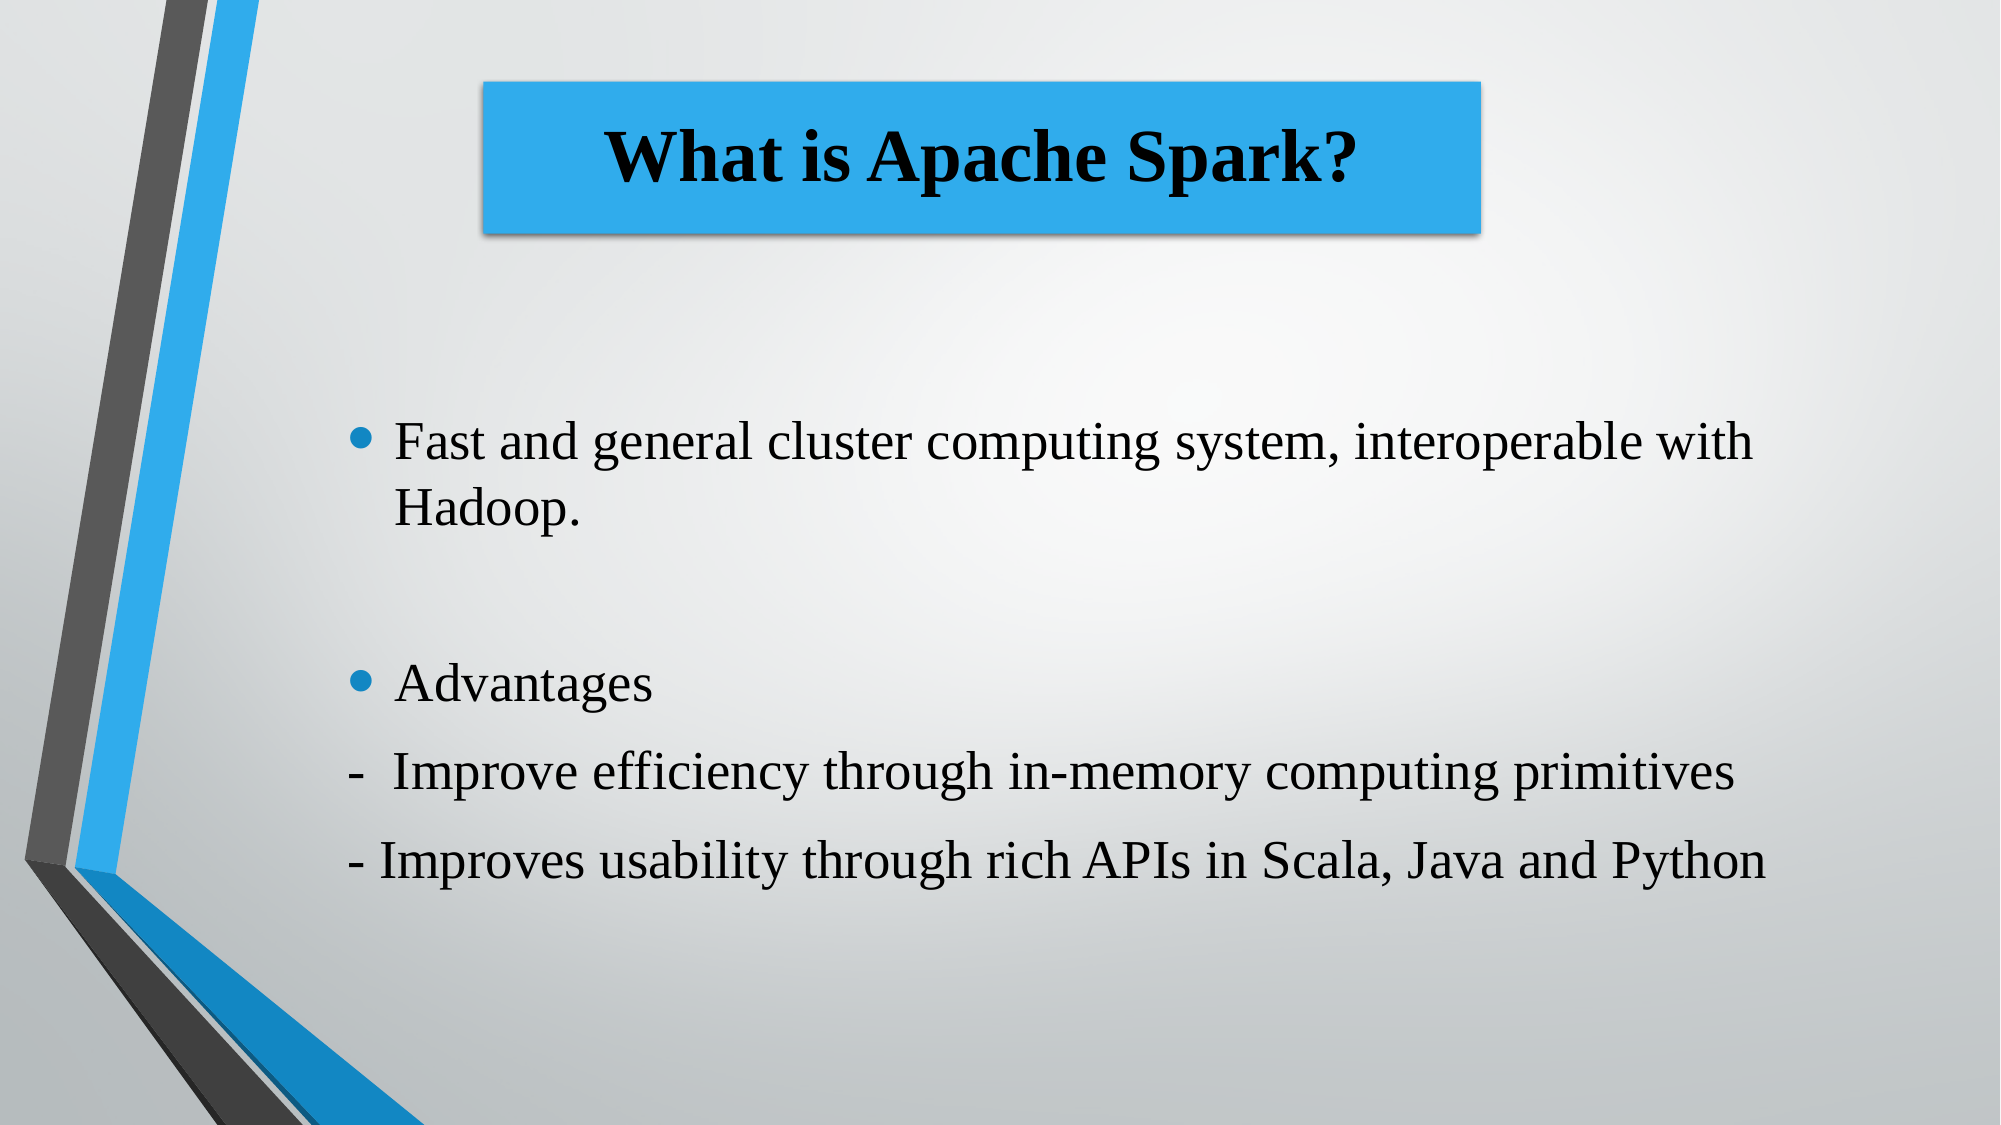

What is Apache Spark?

Fast and general cluster computing system, interoperable with Hadoop.

Advantages
-  Improve efficiency through in-memory computing primitives
- Improves usability through rich APIs in Scala, Java and Python